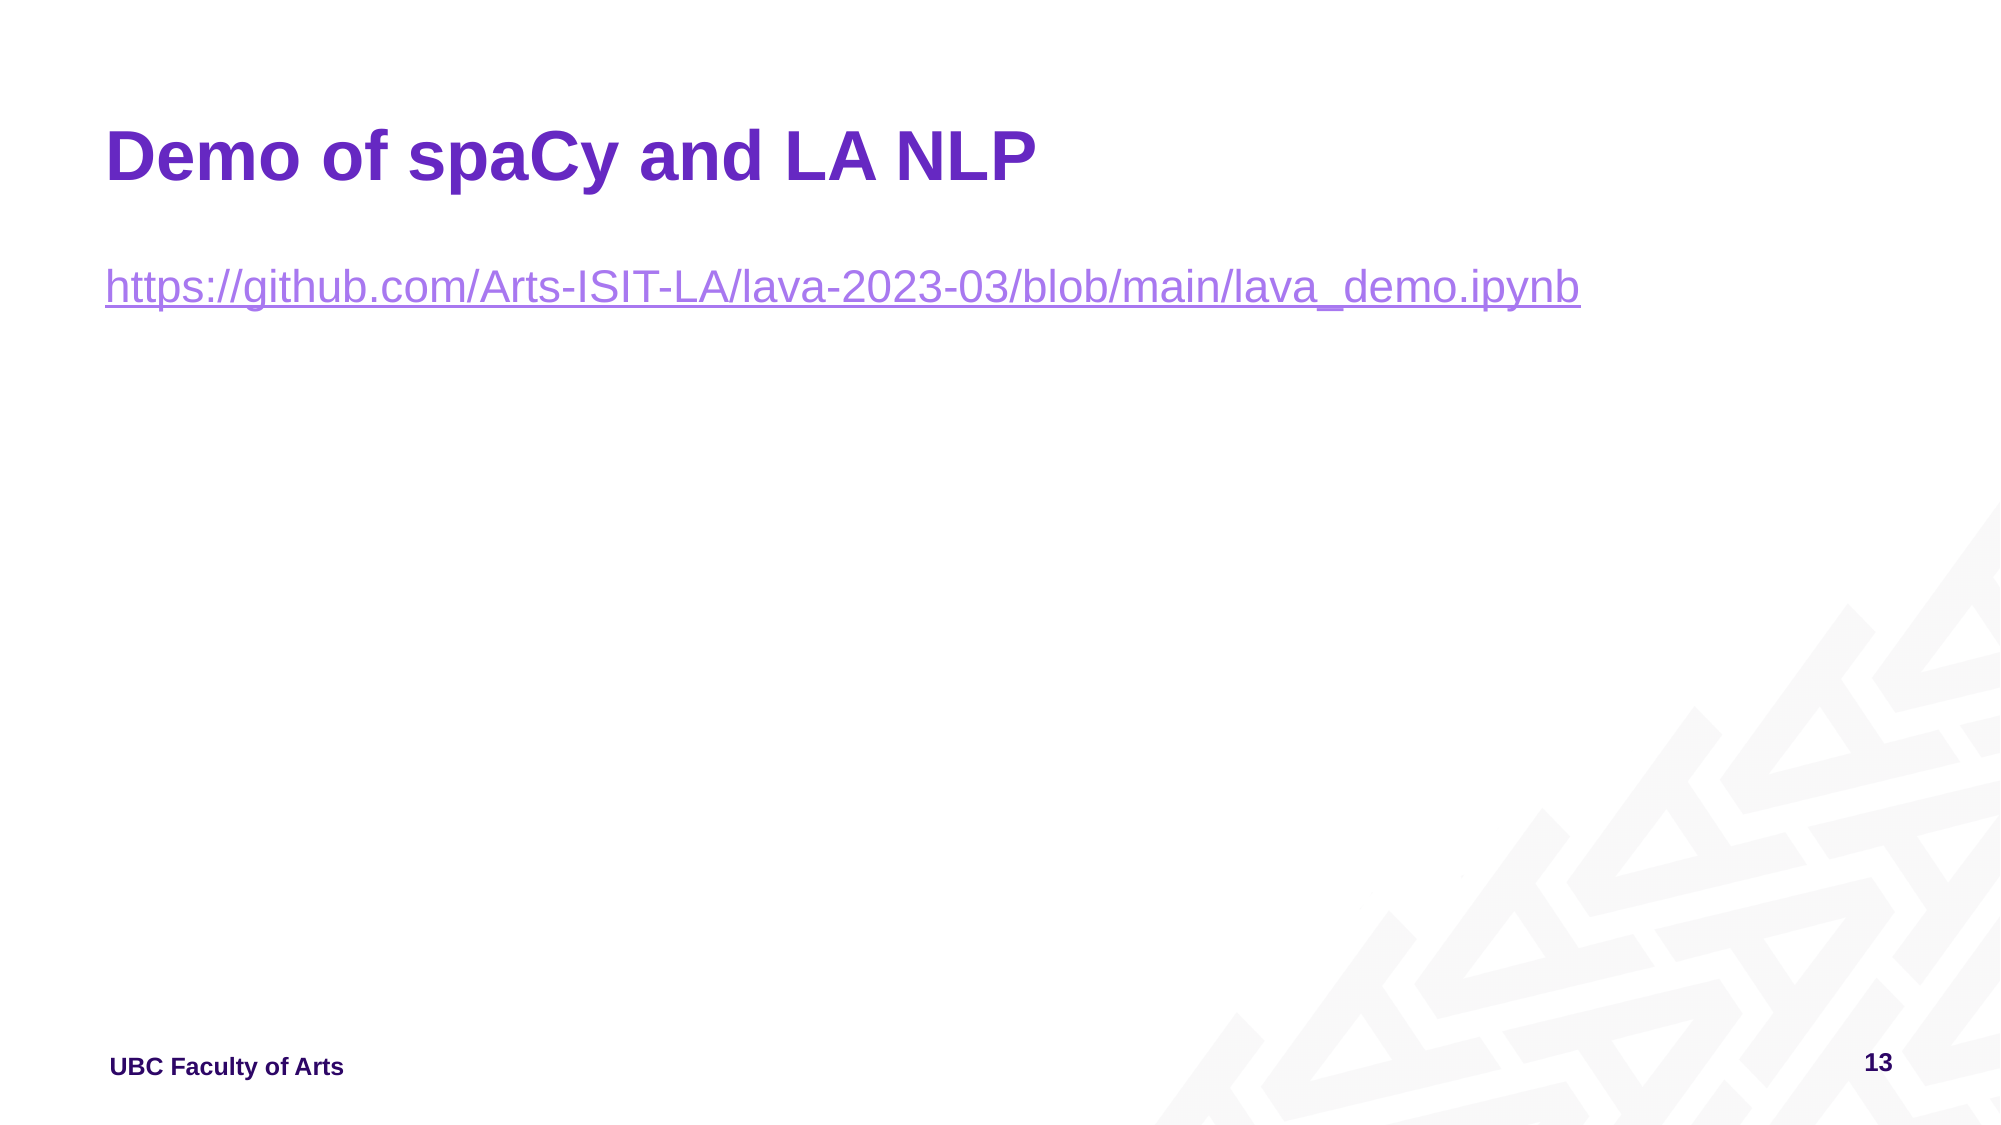

# Demo of spaCy and LA NLP
https://github.com/Arts-ISIT-LA/lava-2023-03/blob/main/lava_demo.ipynb

13
UBC Faculty of Arts